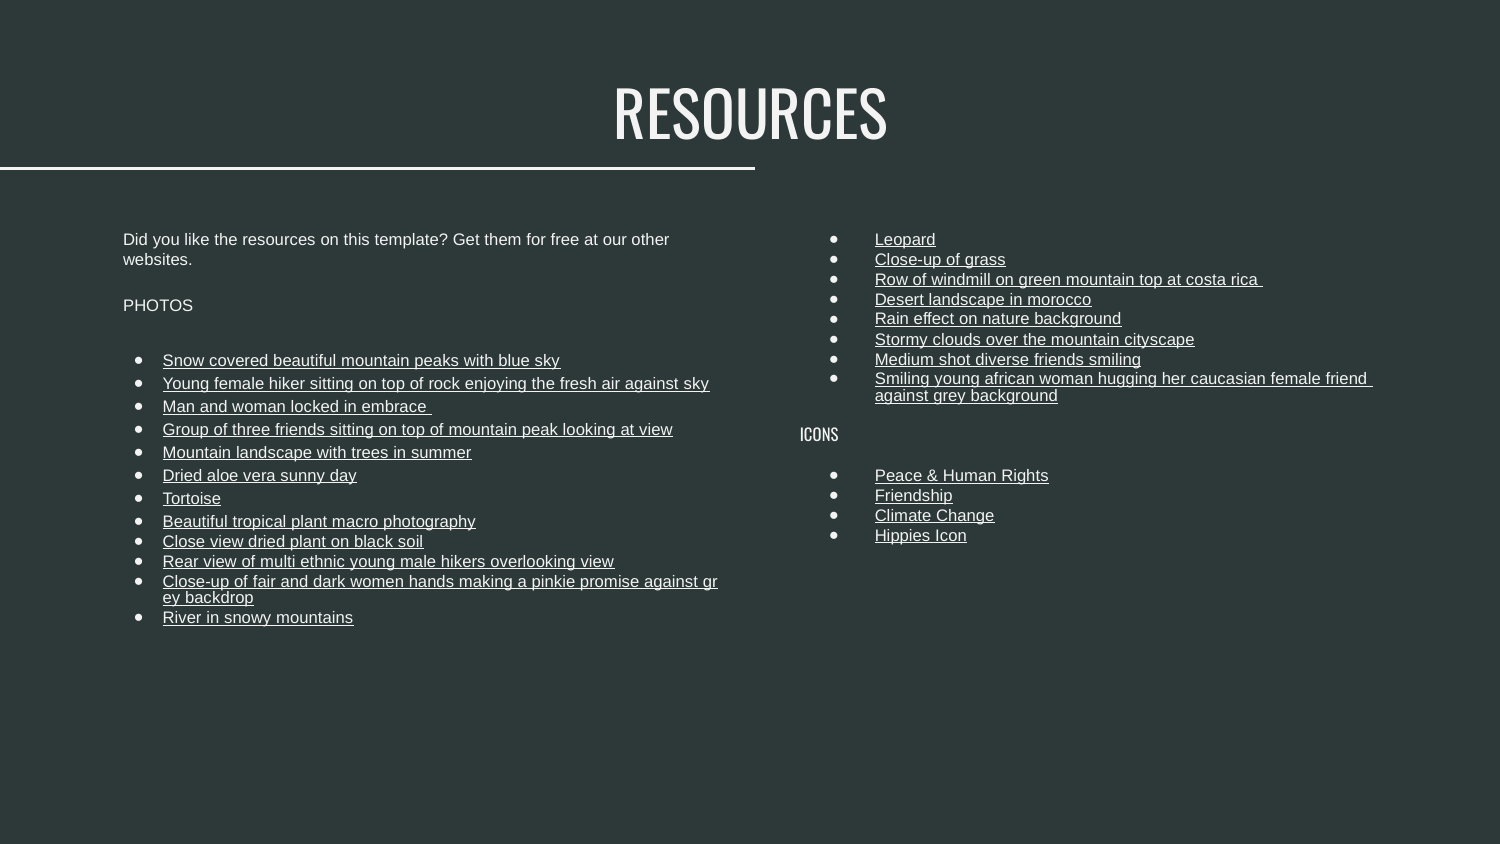

# RESOURCES
Did you like the resources on this template? Get them for free at our other websites.
PHOTOS

Snow covered beautiful mountain peaks with blue sky
Young female hiker sitting on top of rock enjoying the fresh air against sky
Man and woman locked in embrace
Group of three friends sitting on top of mountain peak looking at view
Mountain landscape with trees in summer
Dried aloe vera sunny day
Tortoise
Beautiful tropical plant macro photography
Close view dried plant on black soil
Rear view of multi ethnic young male hikers overlooking view
Close-up of fair and dark women hands making a pinkie promise against grey backdrop
River in snowy mountains
Leopard
Close-up of grass
Row of windmill on green mountain top at costa rica
Desert landscape in morocco
Rain effect on nature background
Stormy clouds over the mountain cityscape
Medium shot diverse friends smiling
Smiling young african woman hugging her caucasian female friend against grey background

ICONS

Peace & Human Rights
Friendship
Climate Change
Hippies Icon